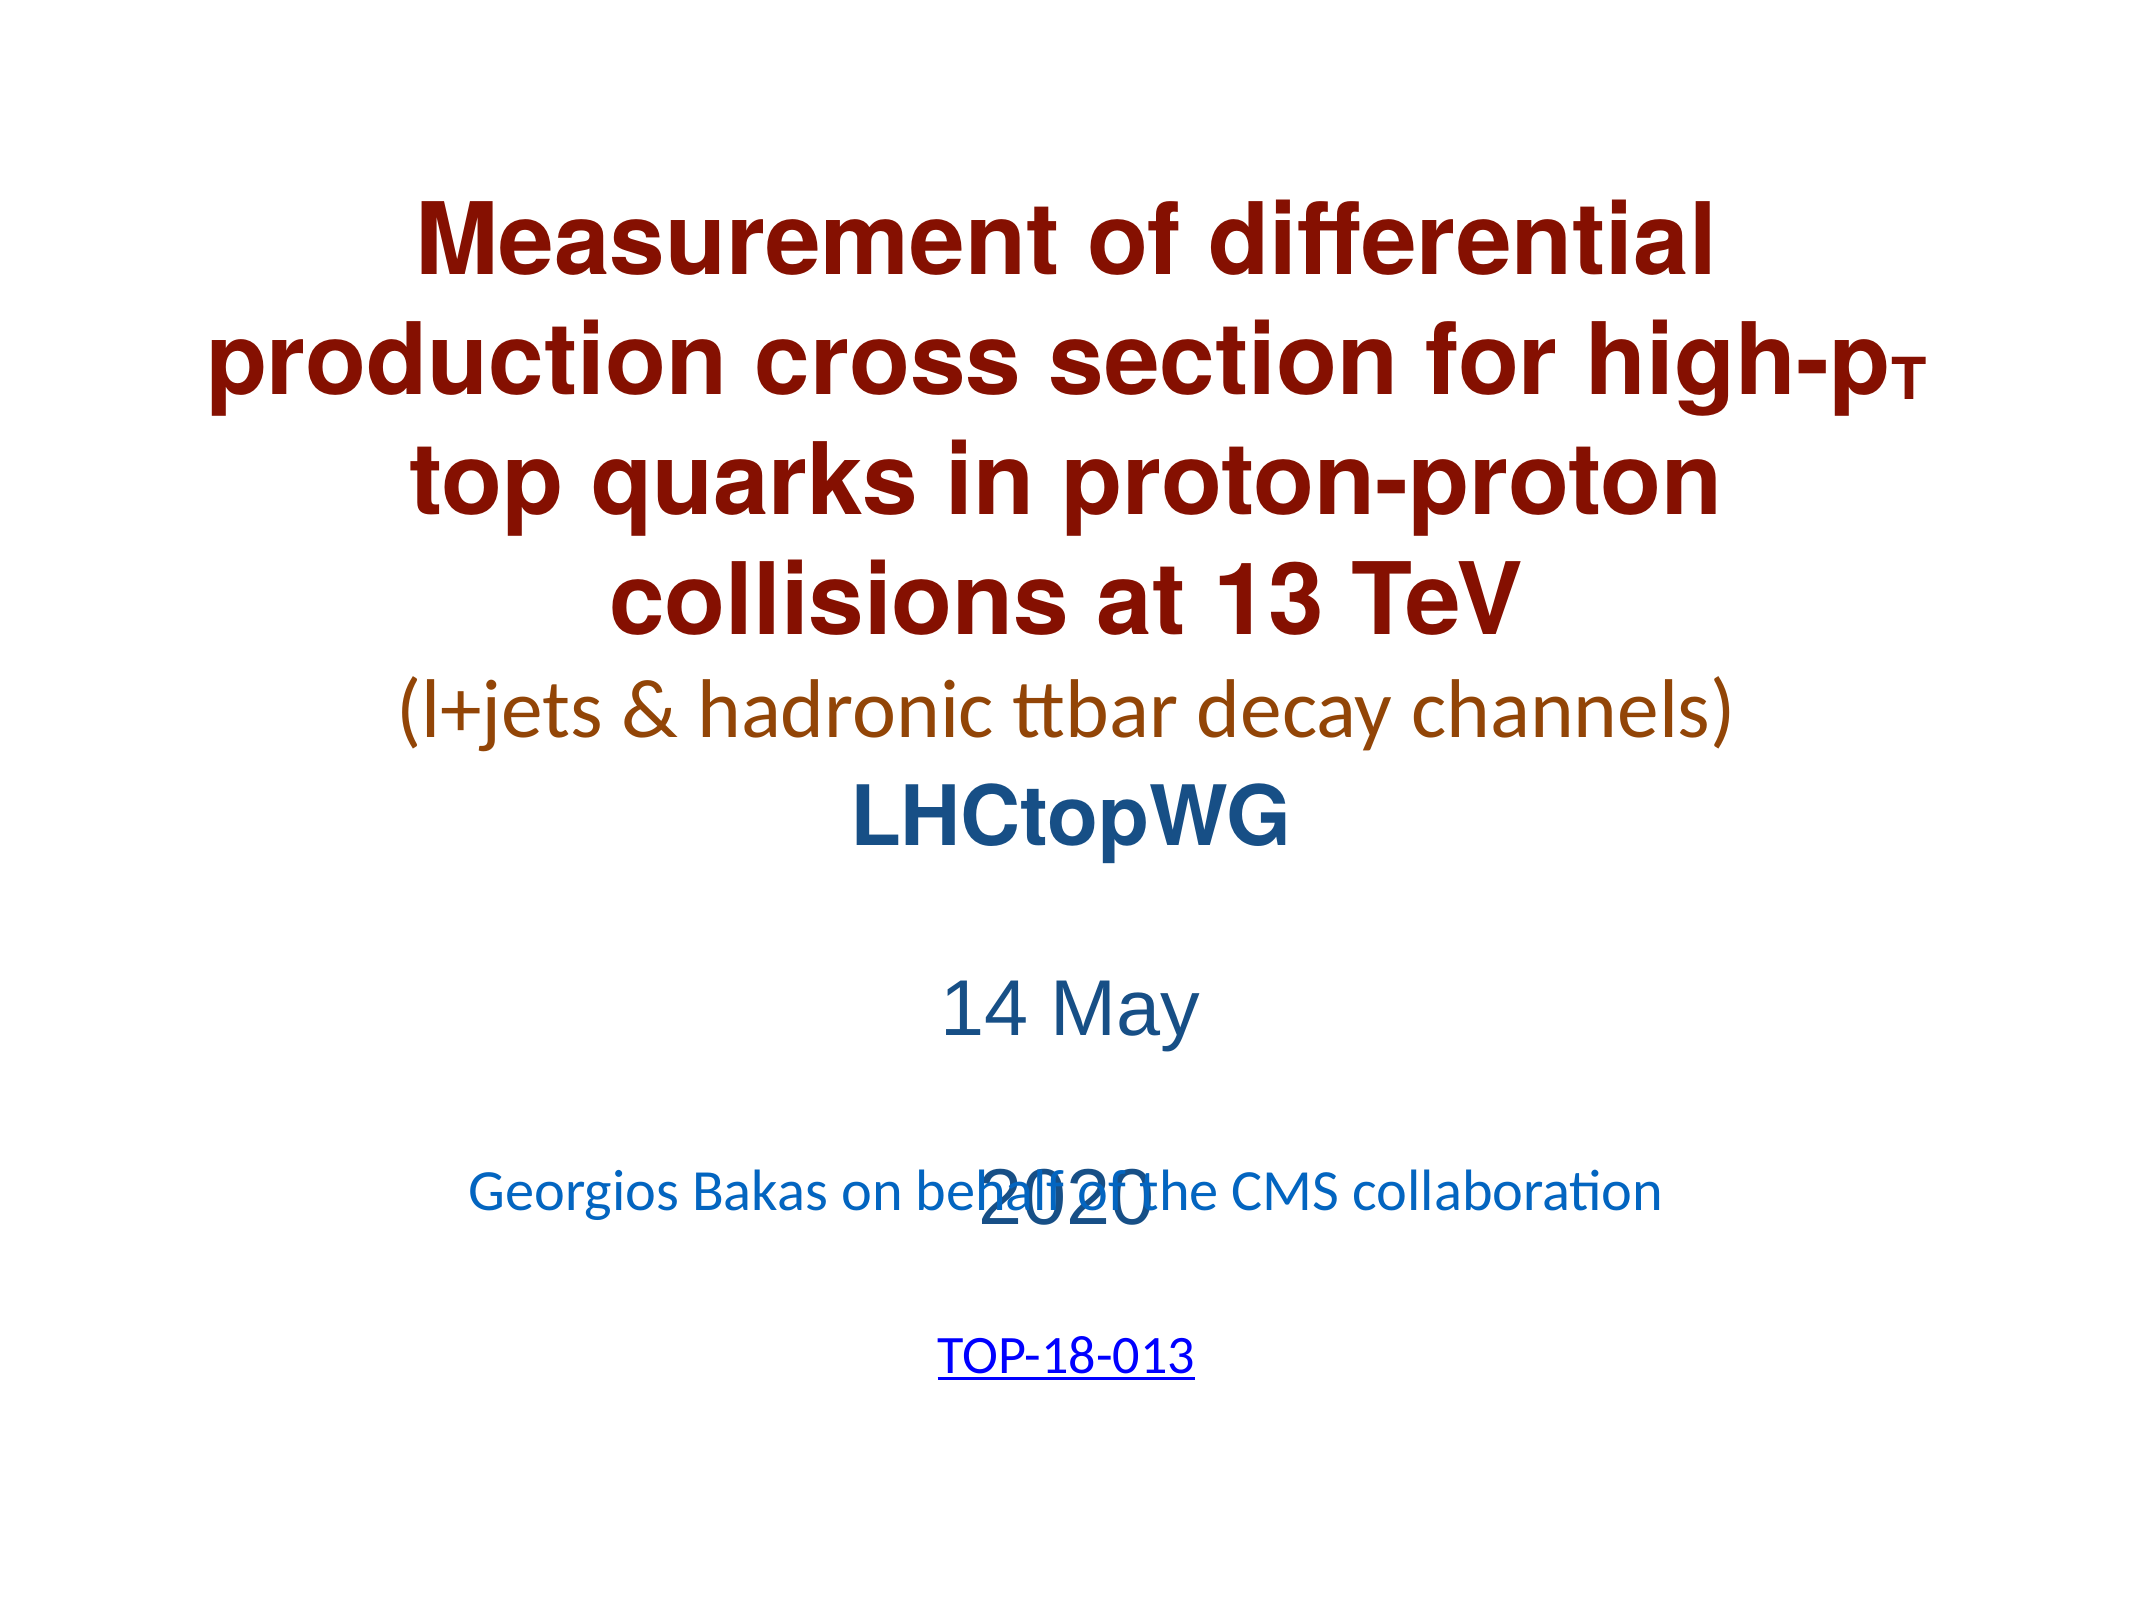

Measurement of differential production cross section for high-pT top quarks in proton-proton collisions at 13 TeV
(l+jets & hadronic ttbar decay channels)
LHCtopWG
14 May 2020
Georgios Bakas on behalf of the CMS collaboration
TOP-18-013